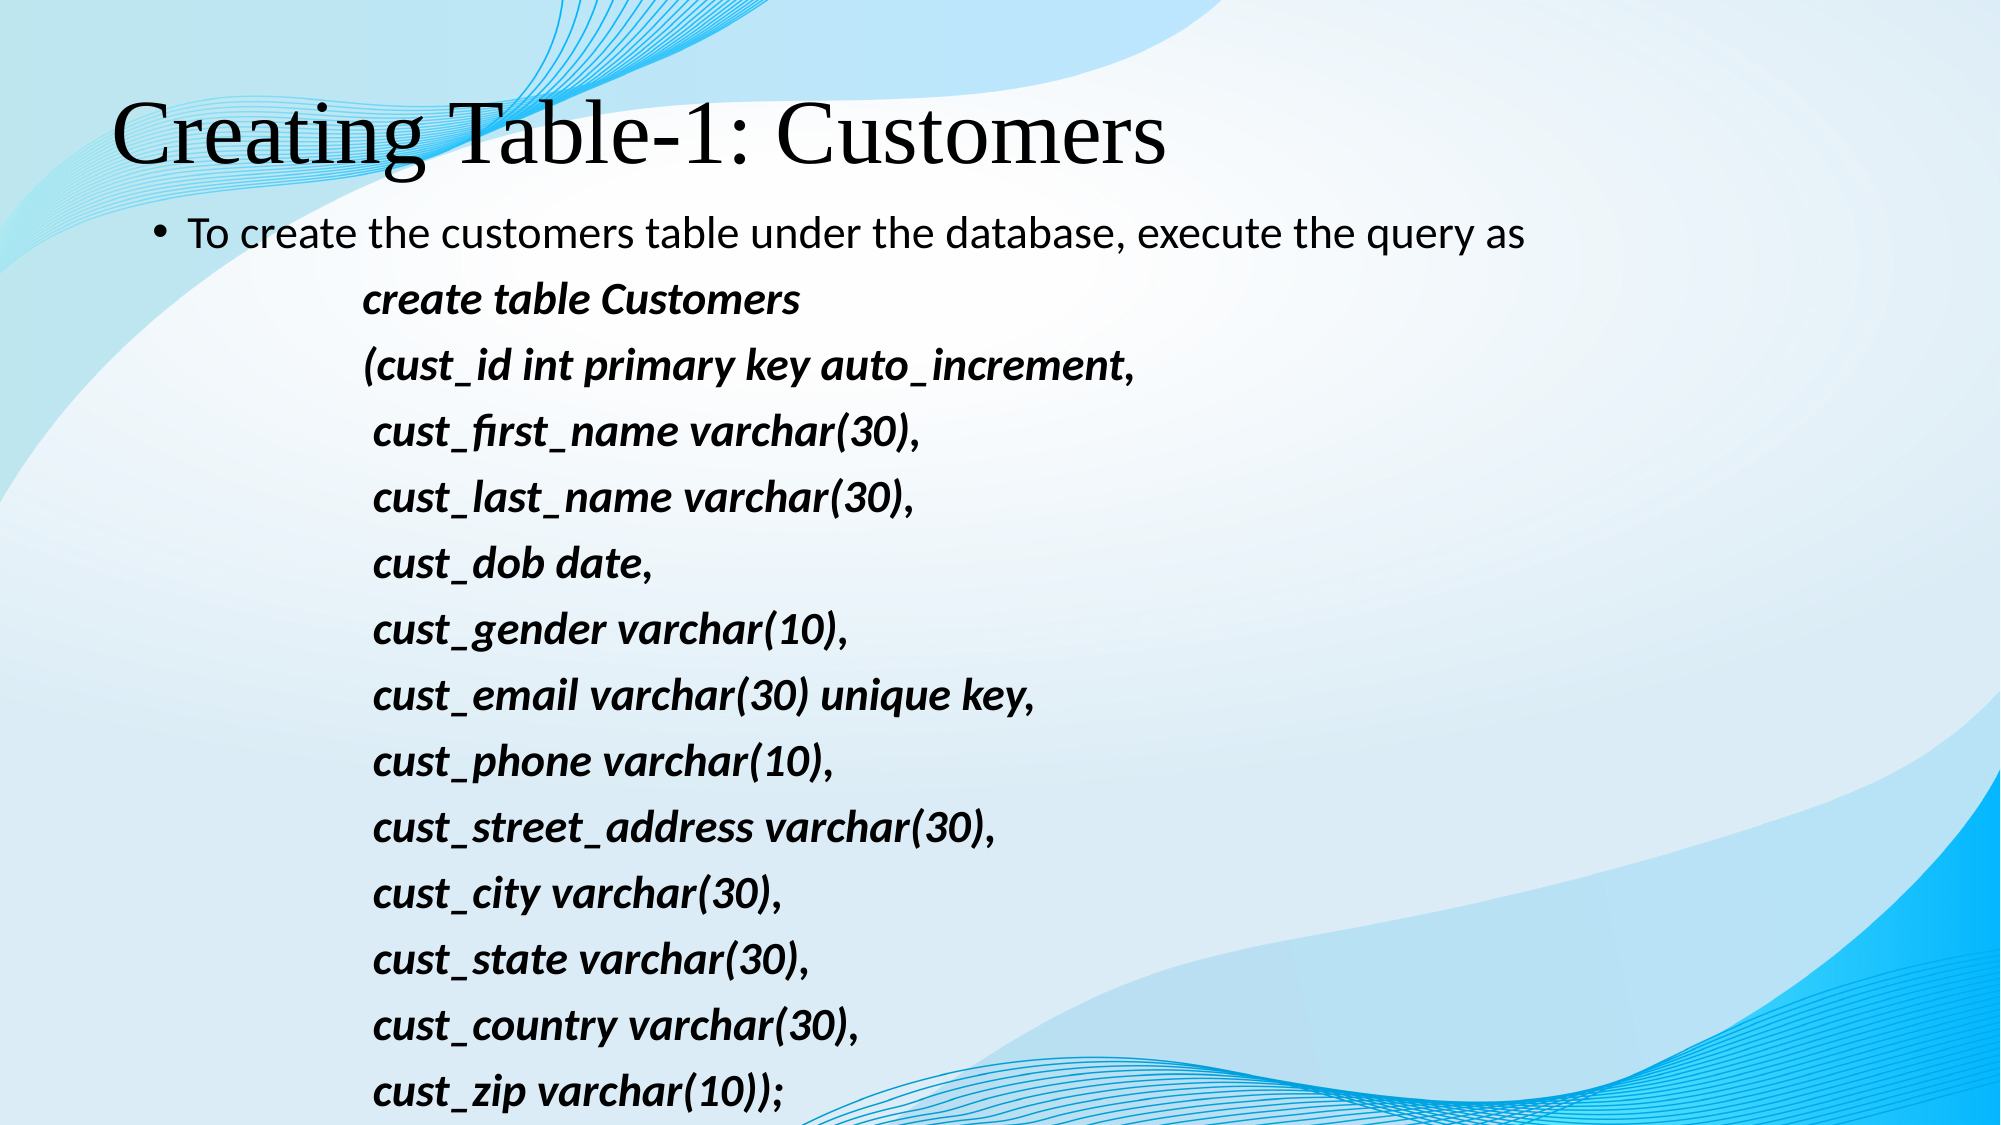

# Creating Table-1: Customers
To create the customers table under the database, execute the query as
                    create table Customers
                    (cust_id int primary key auto_increment,
                     cust_first_name varchar(30),
                     cust_last_name varchar(30),
                     cust_dob date,
                     cust_gender varchar(10),
                     cust_email varchar(30) unique key,
                     cust_phone varchar(10),
                     cust_street_address varchar(30),
                     cust_city varchar(30),
                     cust_state varchar(30),
                     cust_country varchar(30),
                     cust_zip varchar(10));